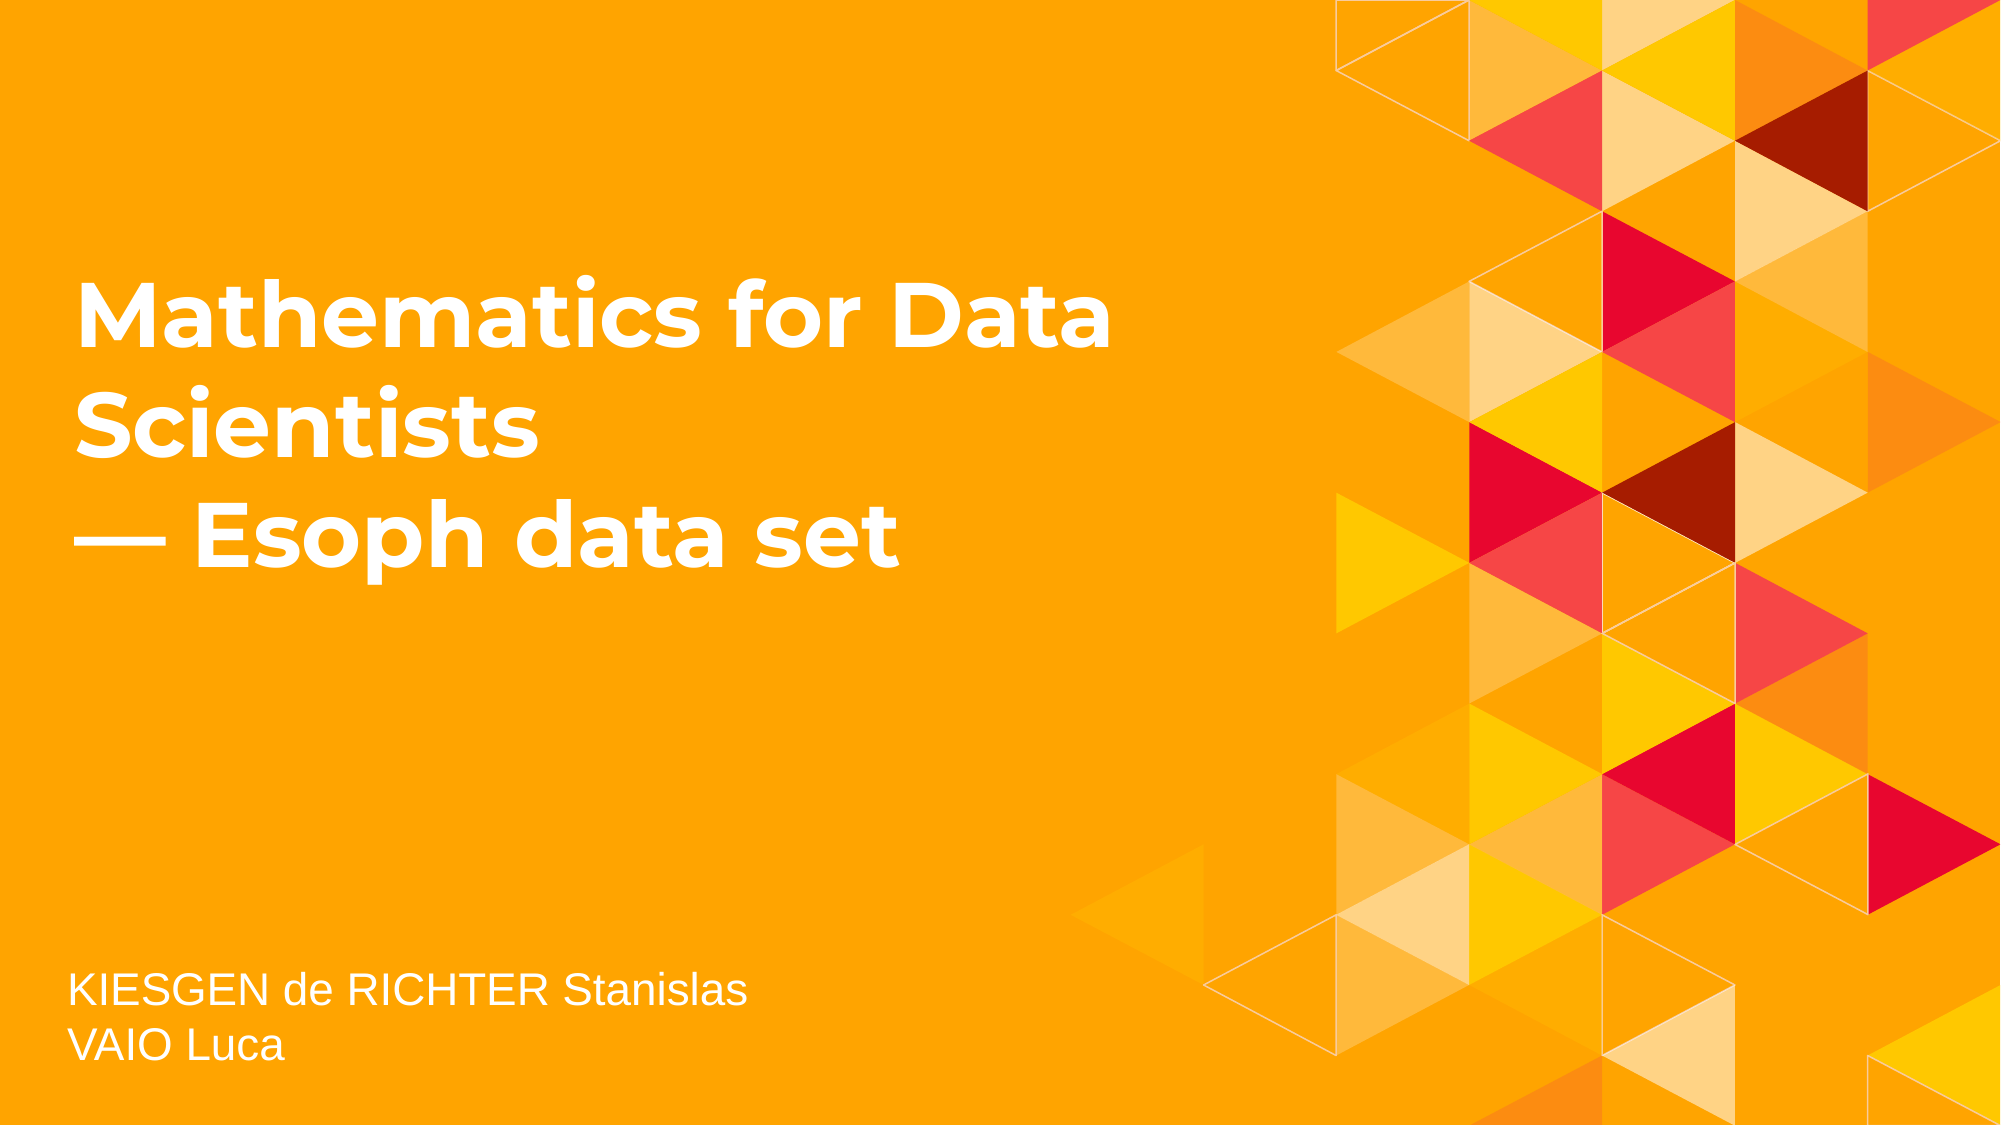

# Mathematics for Data Scientists — Esoph data set
KIESGEN de RICHTER Stanislas
VAIO Luca